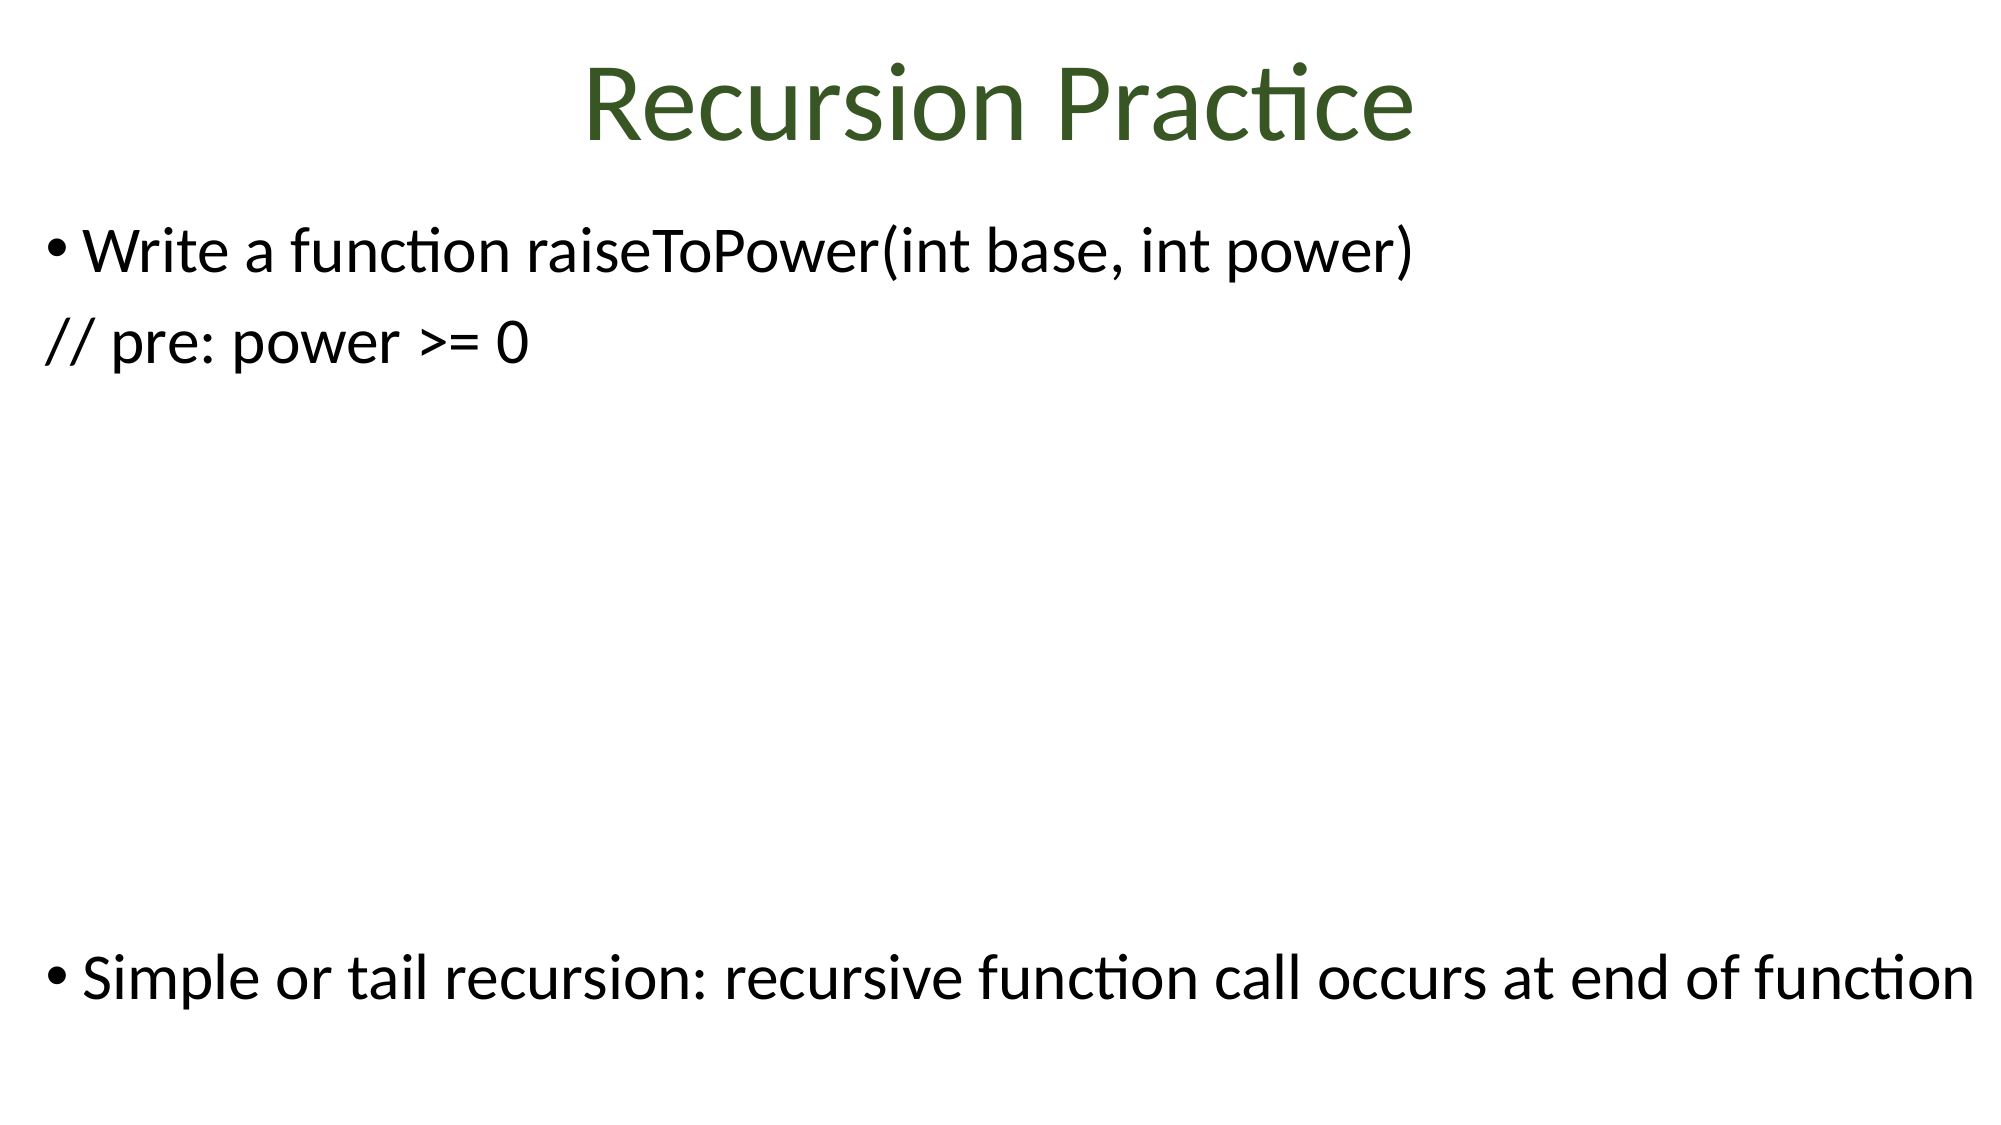

# Recursion Practice
Write a function raiseToPower(int base, int power)
// pre: power >= 0

Simple or tail recursion: recursive function call occurs at end of function